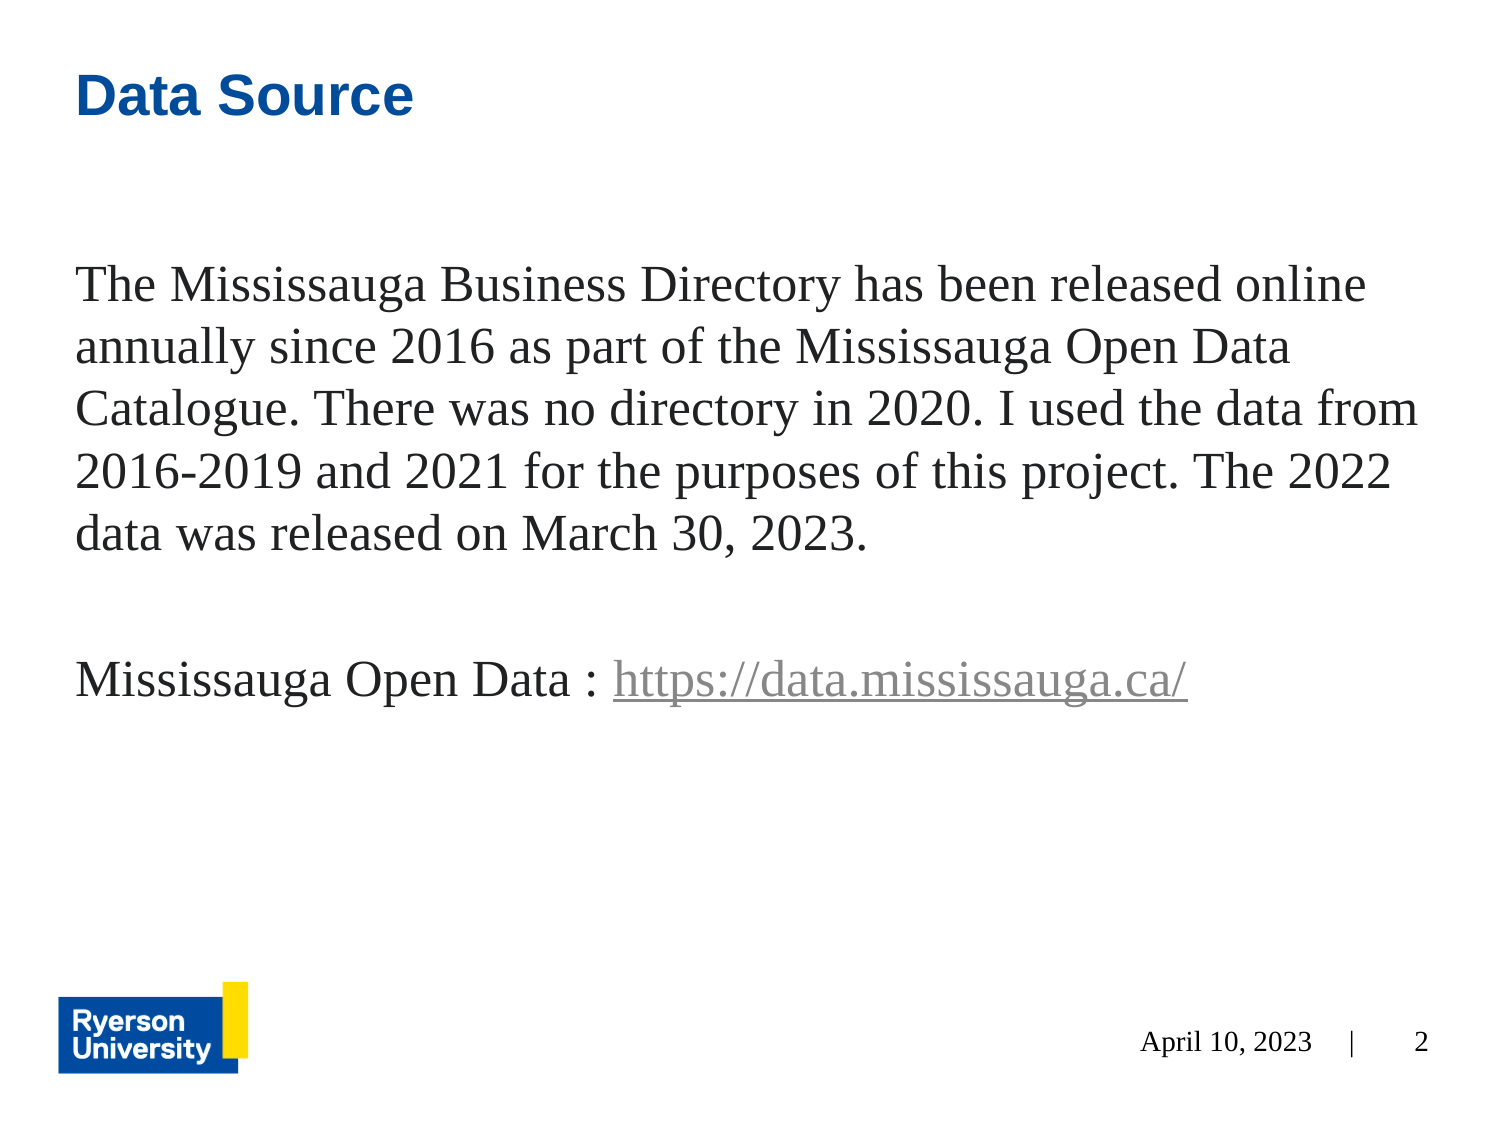

# Data Source
The Mississauga Business Directory has been released online annually since 2016 as part of the Mississauga Open Data Catalogue. There was no directory in 2020. I used the data from 2016-2019 and 2021 for the purposes of this project. The 2022 data was released on March 30, 2023.

Mississauga Open Data : https://data.mississauga.ca/

April 10, 2023     |
2